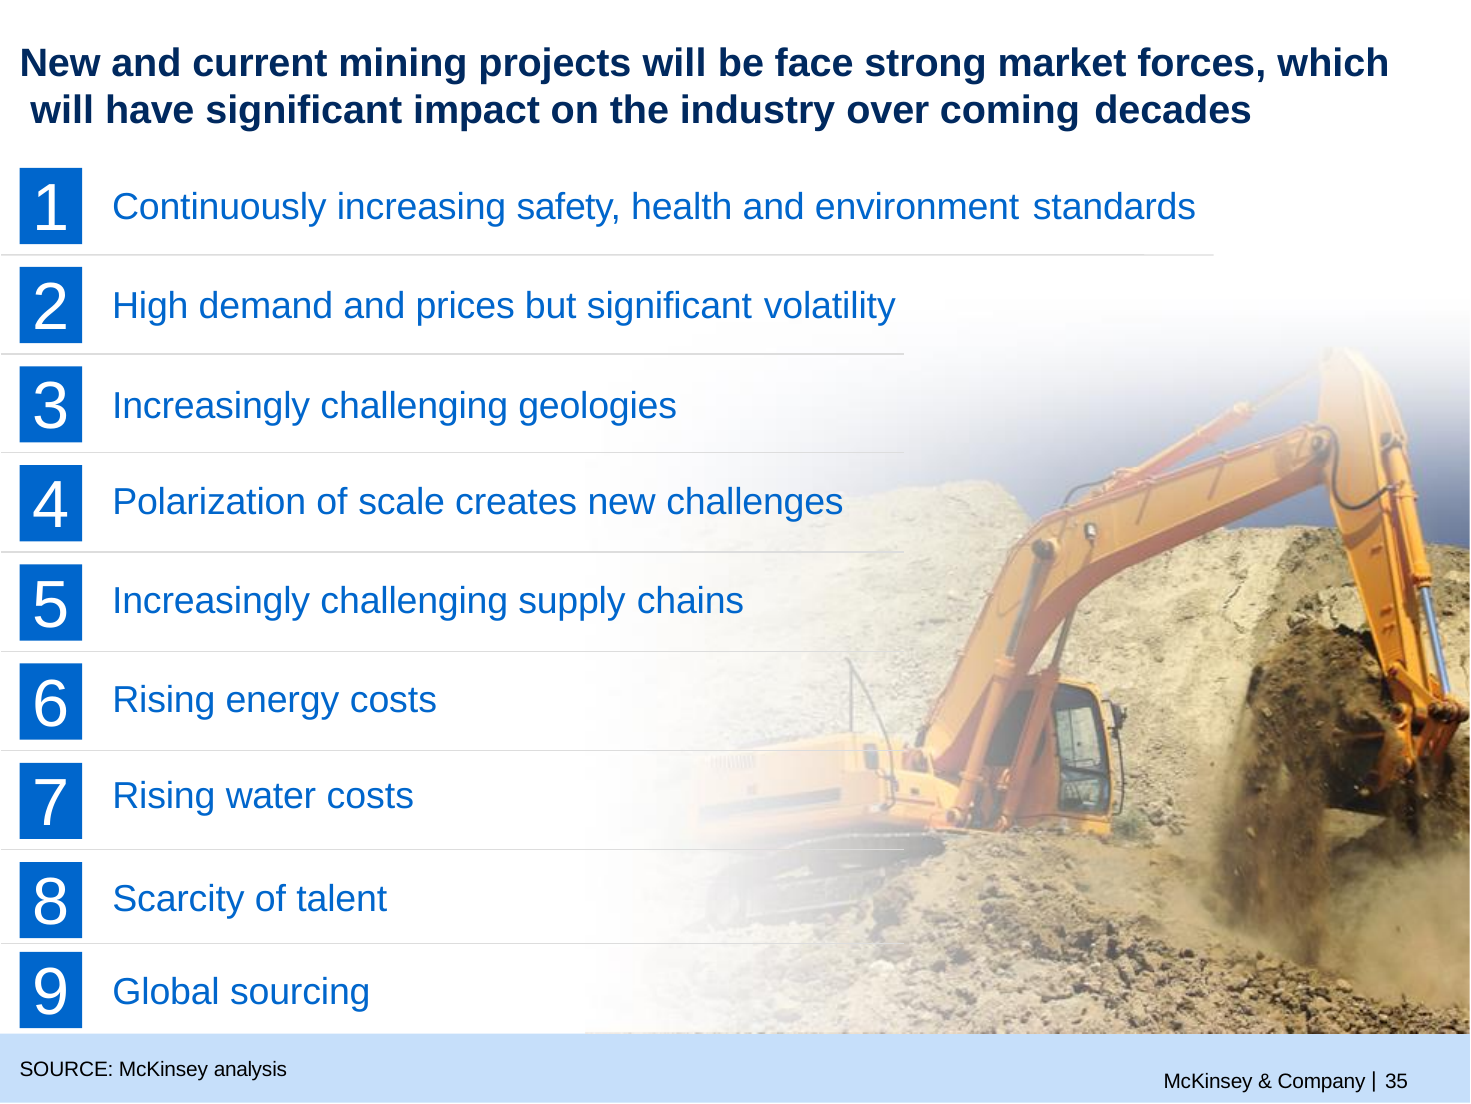

New and current mining projects will be face strong market forces, which  will have significant impact on the industry over coming decades
1

Continuously increasing safety, health and environment standards

2

High demand and prices but significant volatility

3

Increasingly challenging geologies
4

Polarization of scale creates new challenges
5

Increasingly challenging supply chains
6

Rising energy costs
7
Rising water costs
8

Scarcity of talent
9
Global sourcing
McKinsey & Company | 35
SOURCE: McKinsey analysis